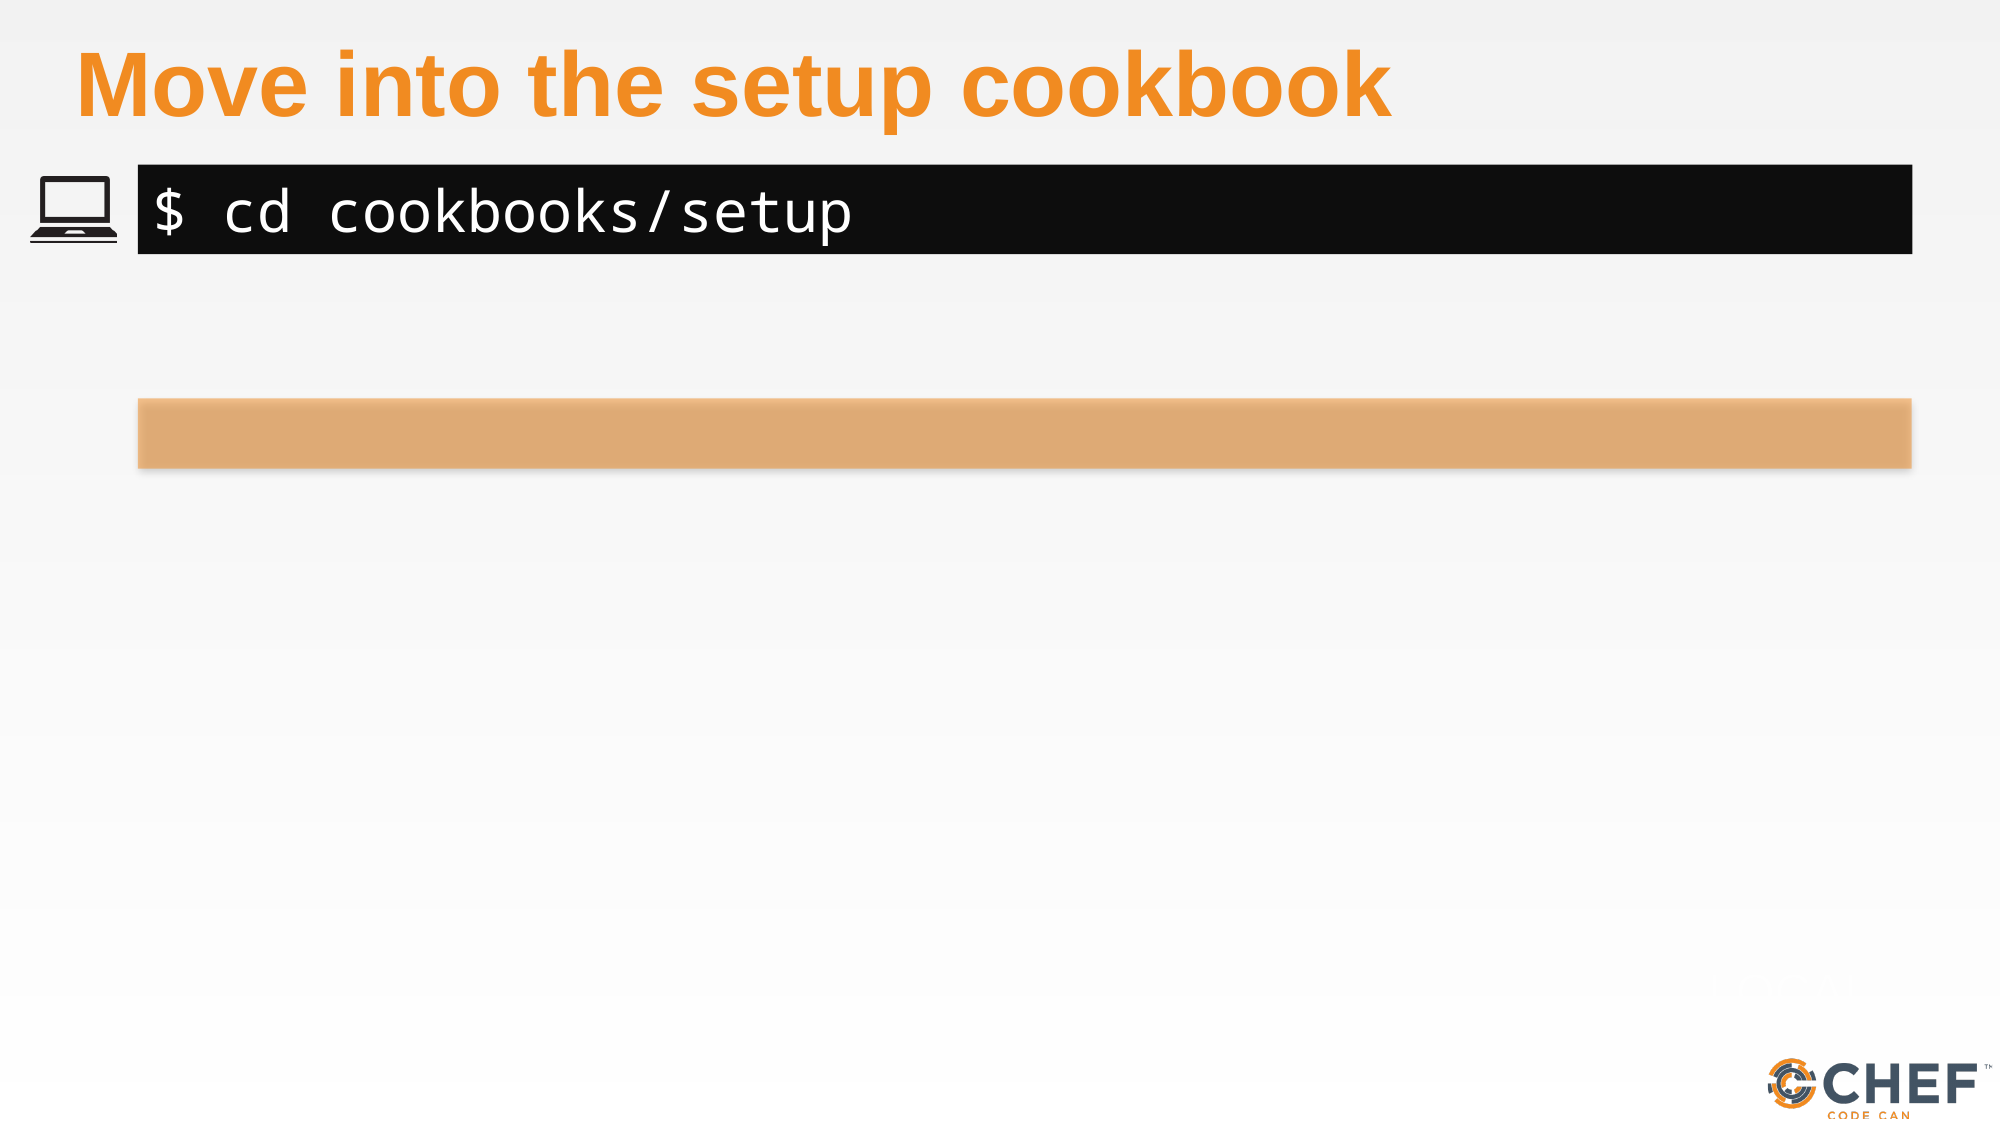

# Move into the setup cookbook
$ cd cookbooks/setup